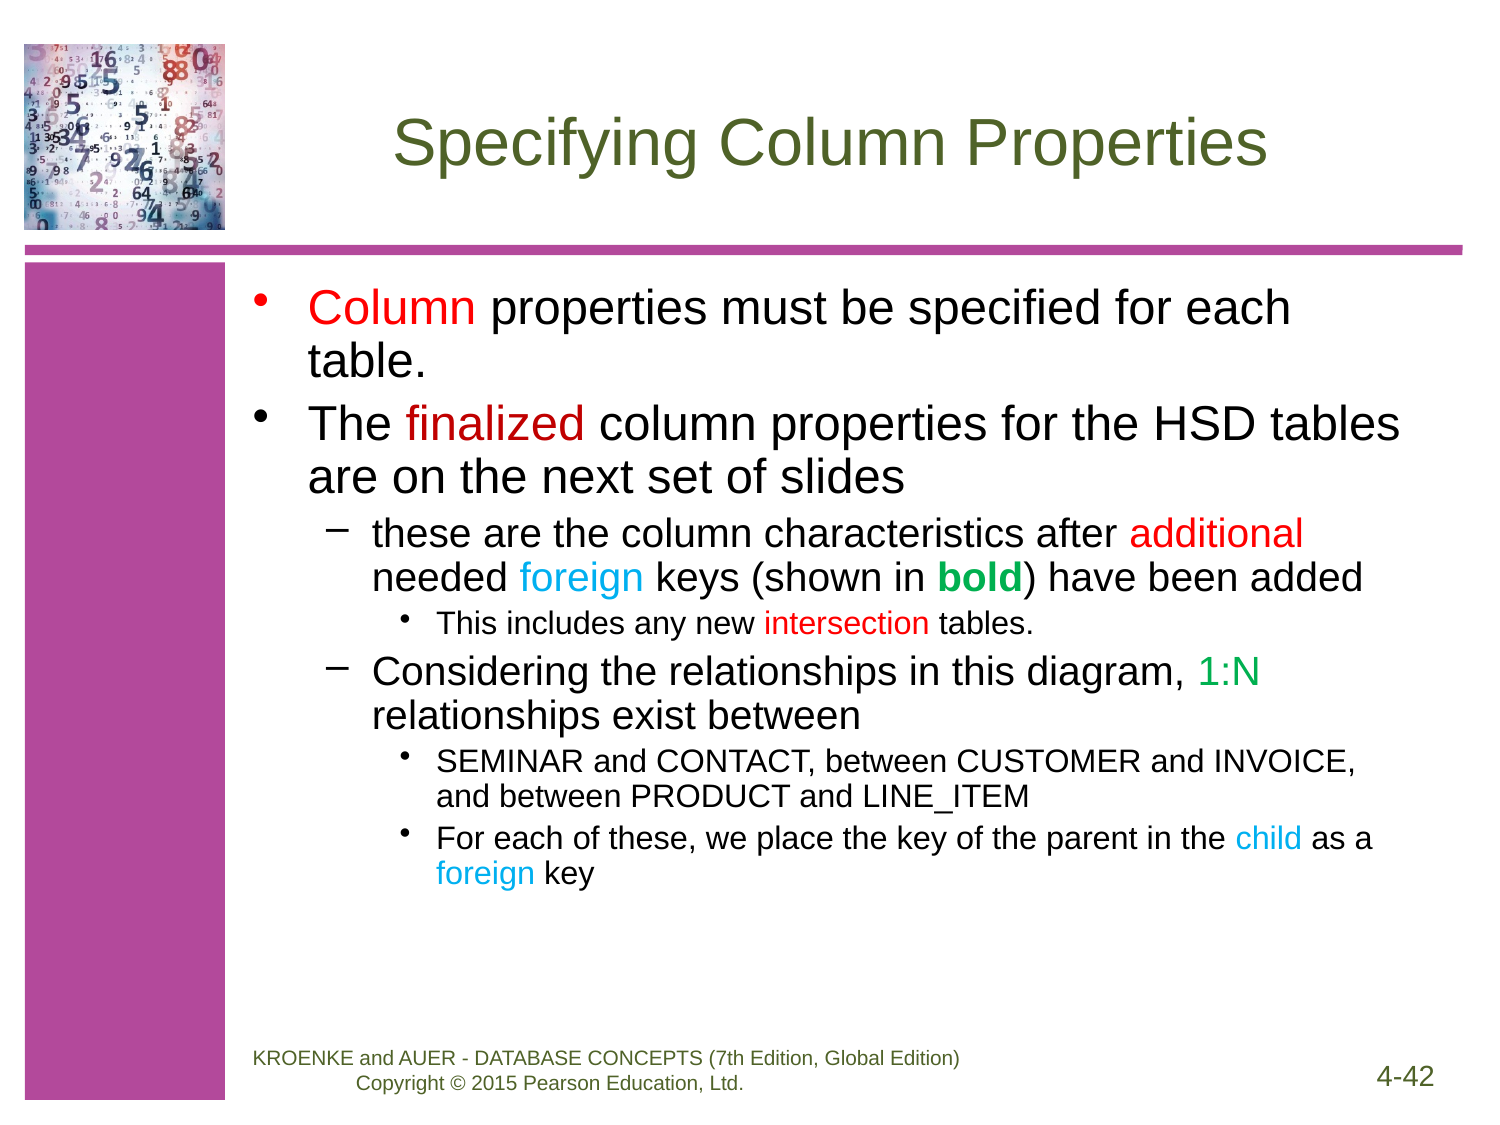

# Specifying Column Properties
Column properties must be specified for each table.
The finalized column properties for the HSD tables are on the next set of slides
these are the column characteristics after additional needed foreign keys (shown in bold) have been added
This includes any new intersection tables.
Considering the relationships in this diagram, 1:N relationships exist between
SEMINAR and CONTACT, between CUSTOMER and INVOICE, and between PRODUCT and LINE_ITEM
For each of these, we place the key of the parent in the child as a foreign key
KROENKE and AUER - DATABASE CONCEPTS (7th Edition, Global Edition)                                      Copyright © 2015 Pearson Education, Ltd.
4-42